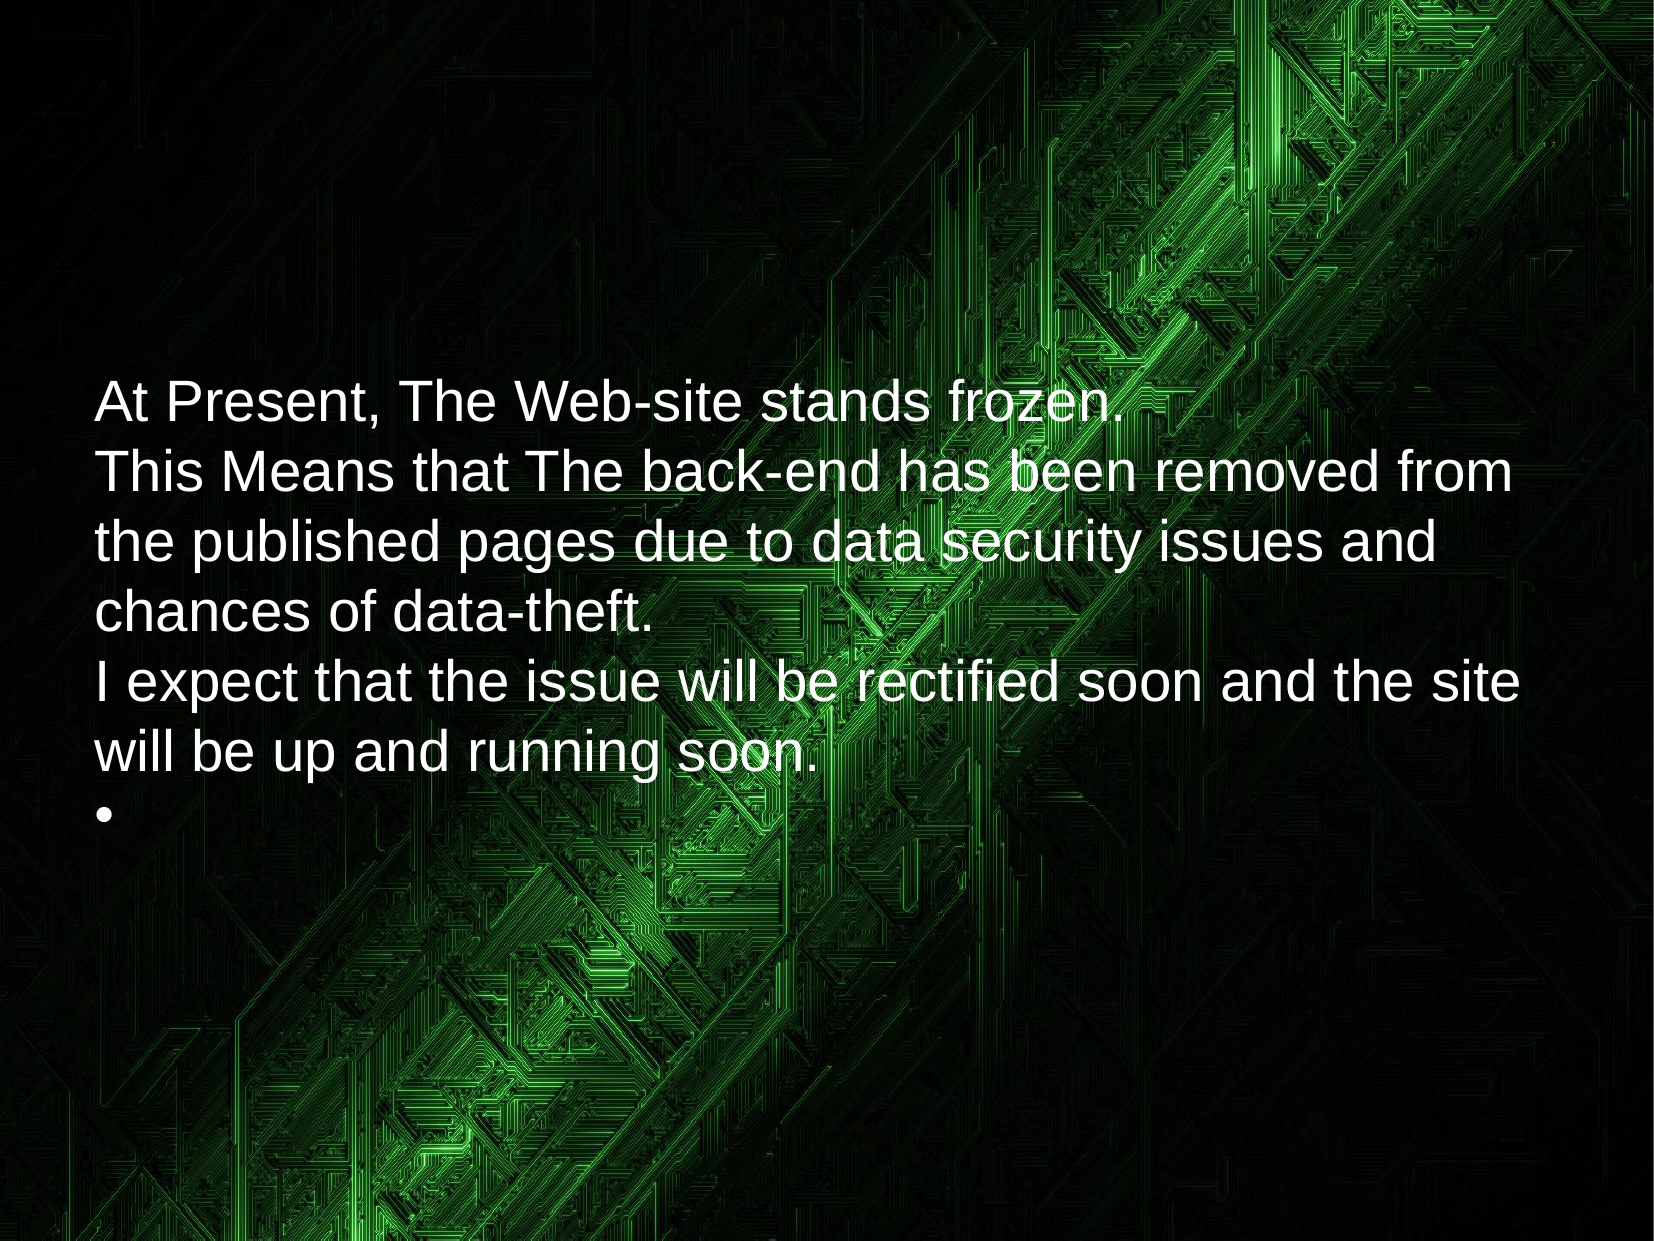

At Present, The Web-site stands frozen.
This Means that The back-end has been removed from the published pages due to data security issues and chances of data-theft.
I expect that the issue will be rectified soon and the site will be up and running soon.